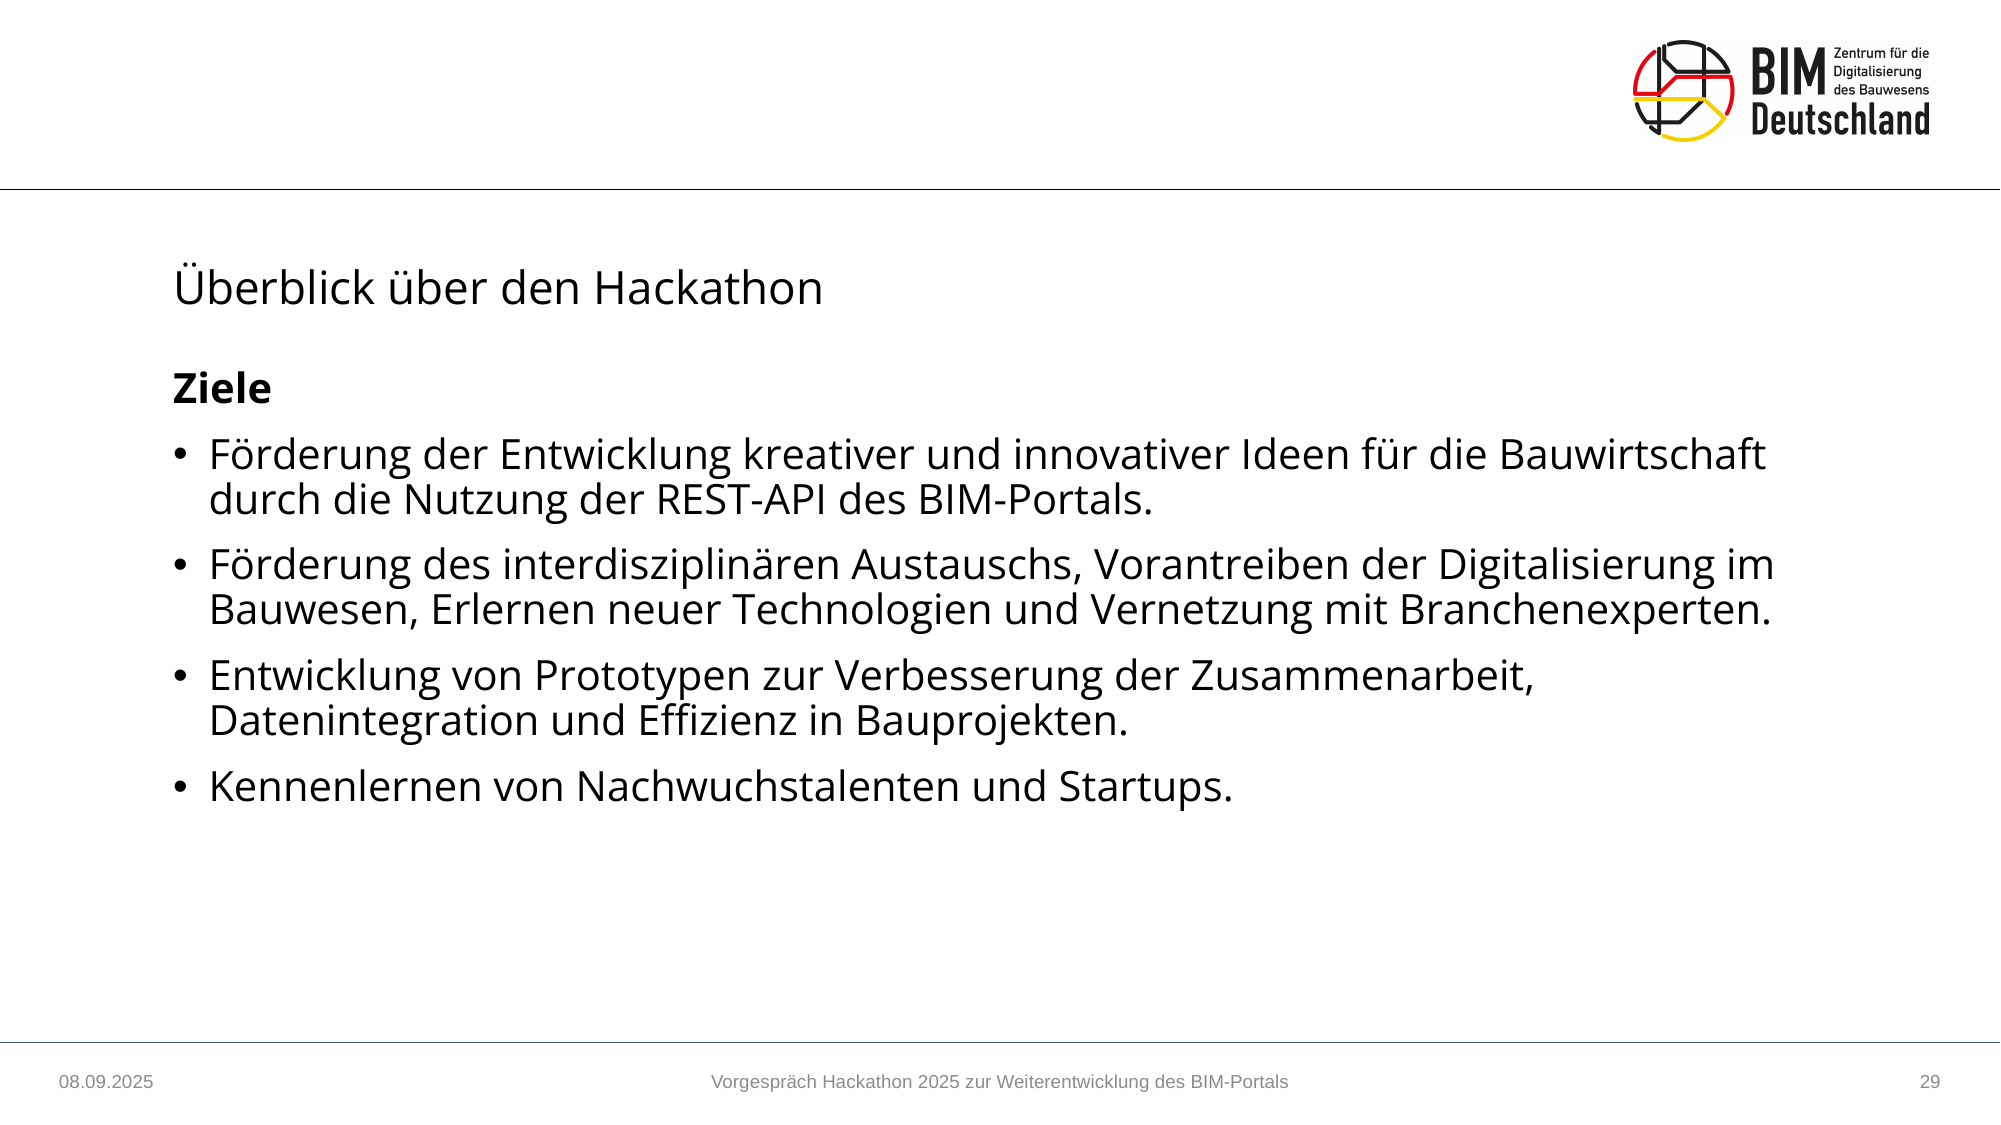

# Überblick über den Hackathon
Ziele
Förderung der Entwicklung kreativer und innovativer Ideen für die Bauwirtschaft durch die Nutzung der REST-API des BIM-Portals.
Förderung des interdisziplinären Austauschs, Vorantreiben der Digitalisierung im Bauwesen, Erlernen neuer Technologien und Vernetzung mit Branchenexperten.
Entwicklung von Prototypen zur Verbesserung der Zusammenarbeit, Datenintegration und Effizienz in Bauprojekten.
Kennenlernen von Nachwuchstalenten und Startups.

08.09.2025
Vorgespräch Hackathon 2025 zur Weiterentwicklung des BIM-Portals
29